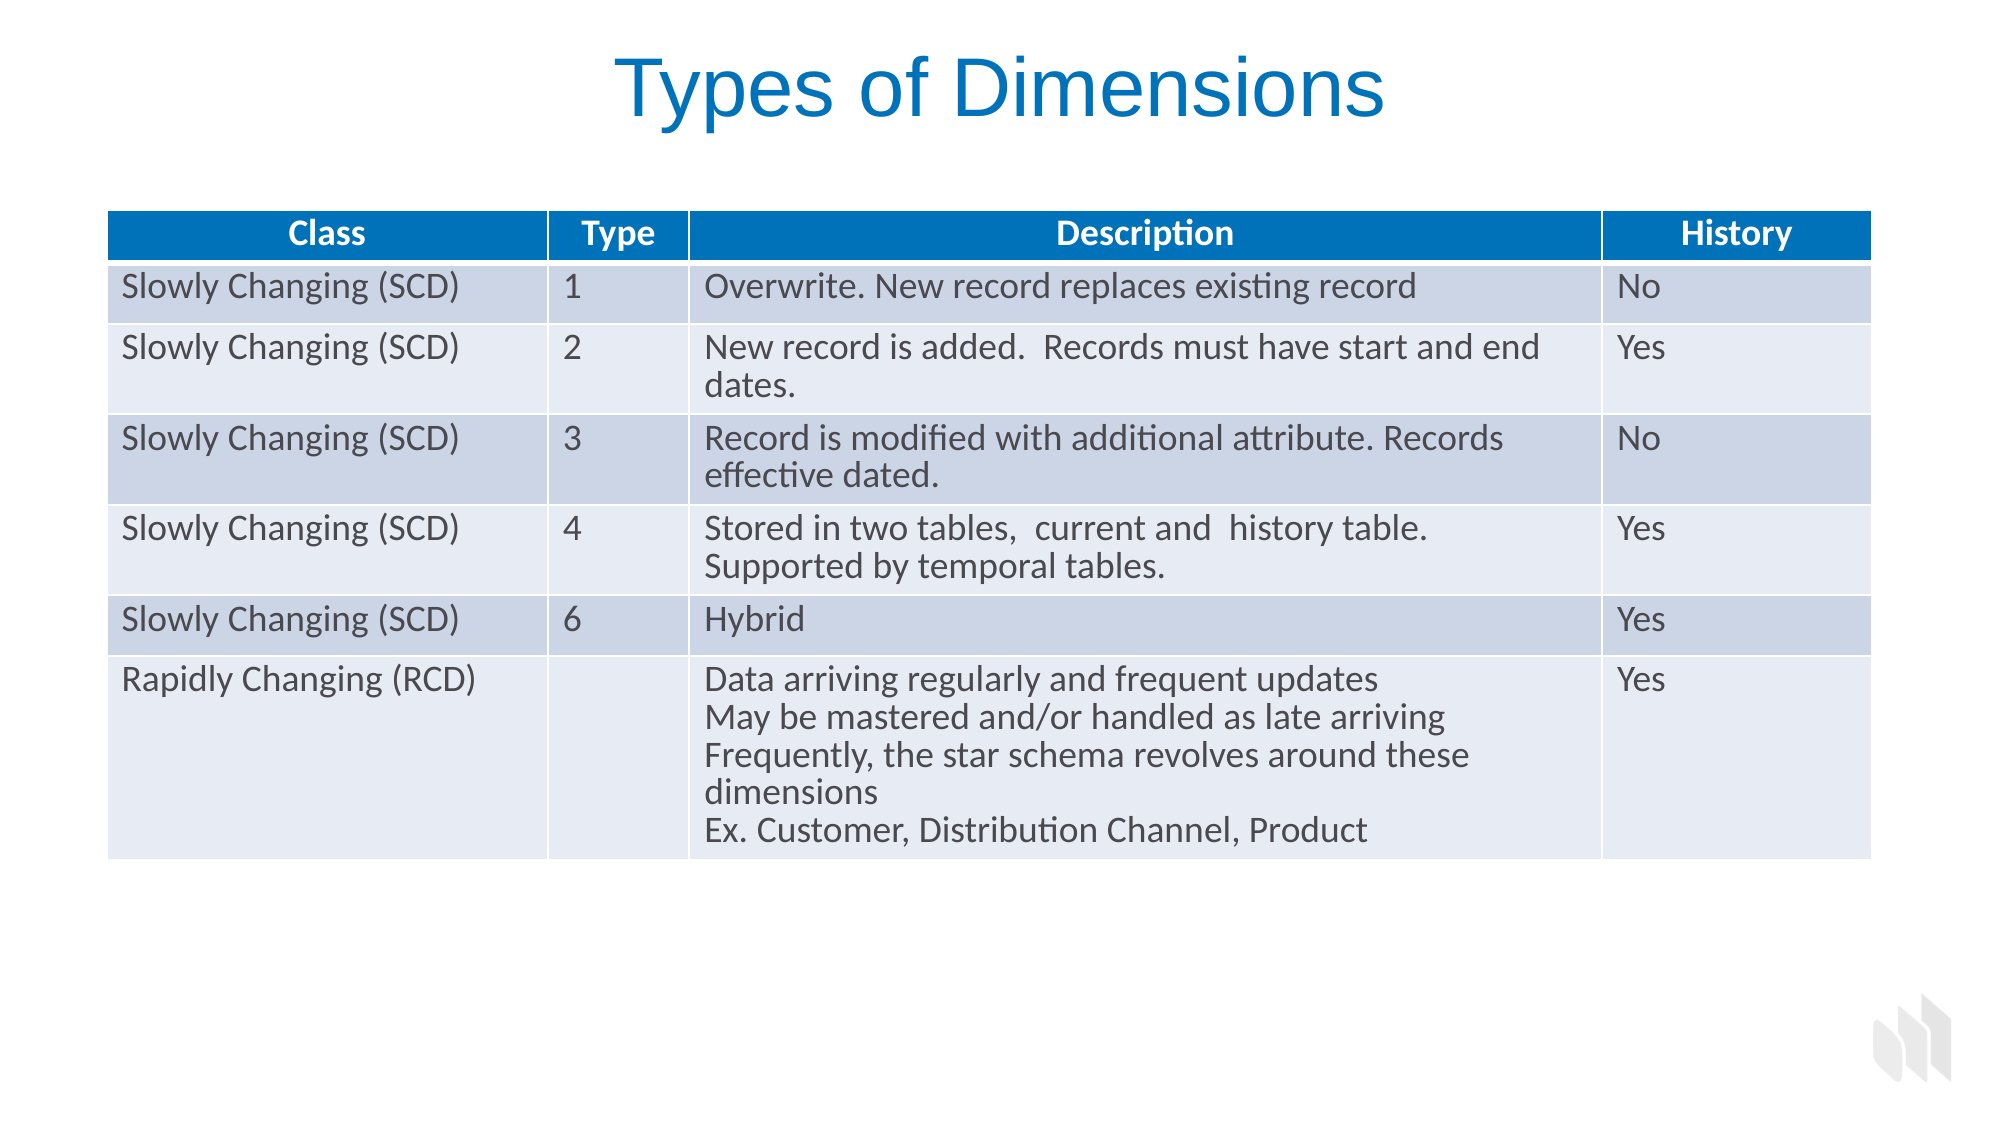

Types of Dimensions
| Class | Type | Description | History |
| --- | --- | --- | --- |
| Slowly Changing (SCD) | 1 | Overwrite. New record replaces existing record | No |
| Slowly Changing (SCD) | 2 | New record is added. Records must have start and end dates. | Yes |
| Slowly Changing (SCD) | 3 | Record is modified with additional attribute. Records effective dated. | No |
| Slowly Changing (SCD) | 4 | Stored in two tables, current and history table. Supported by temporal tables. | Yes |
| Slowly Changing (SCD) | 6 | Hybrid | Yes |
| Rapidly Changing (RCD) |  | Data arriving regularly and frequent updates May be mastered and/or handled as late arriving Frequently, the star schema revolves around these dimensions Ex. Customer, Distribution Channel, Product | Yes |